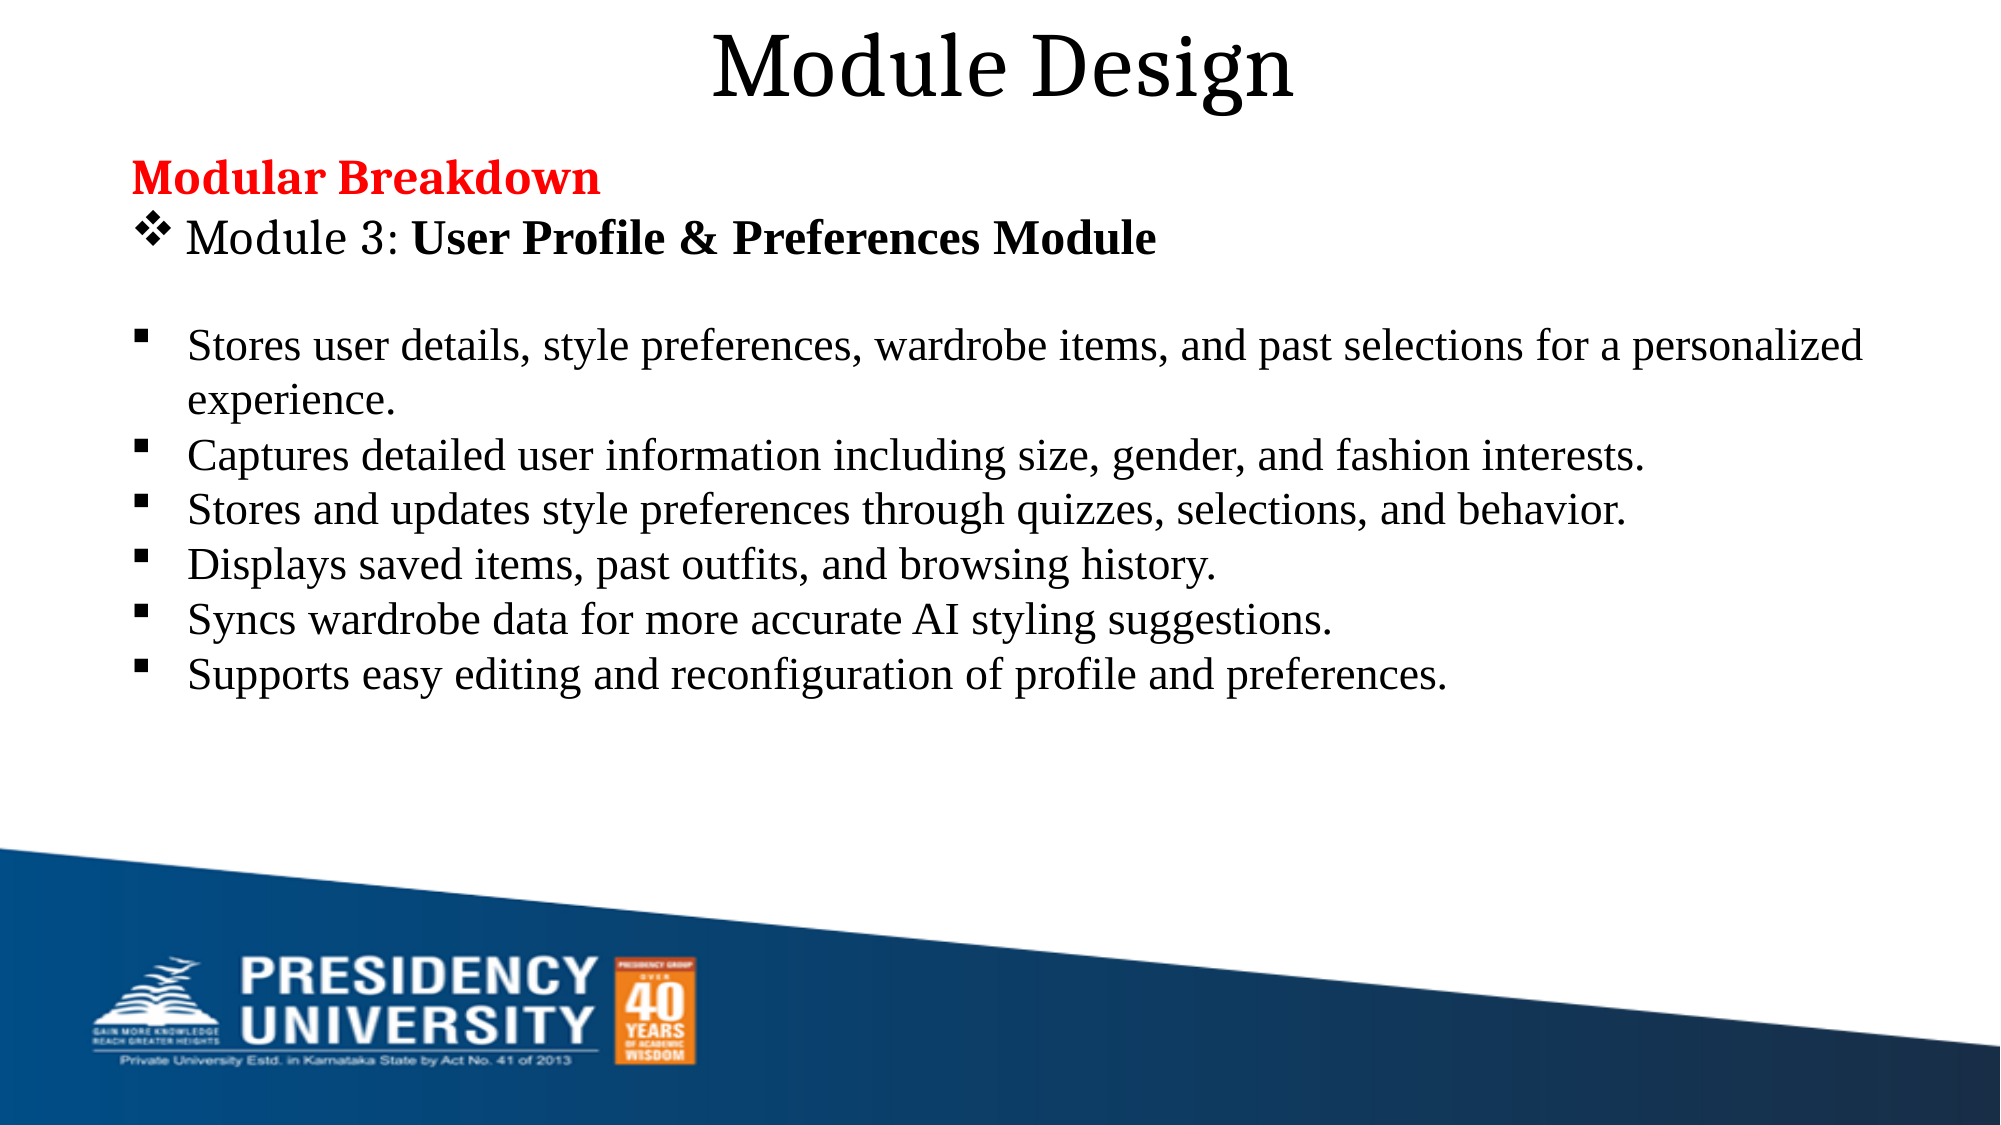

# Module Design
Modular Breakdown
Module 3: User Profile & Preferences Module

Stores user details, style preferences, wardrobe items, and past selections for a personalized experience.
Captures detailed user information including size, gender, and fashion interests.
Stores and updates style preferences through quizzes, selections, and behavior.
Displays saved items, past outfits, and browsing history.
Syncs wardrobe data for more accurate AI styling suggestions.
Supports easy editing and reconfiguration of profile and preferences.